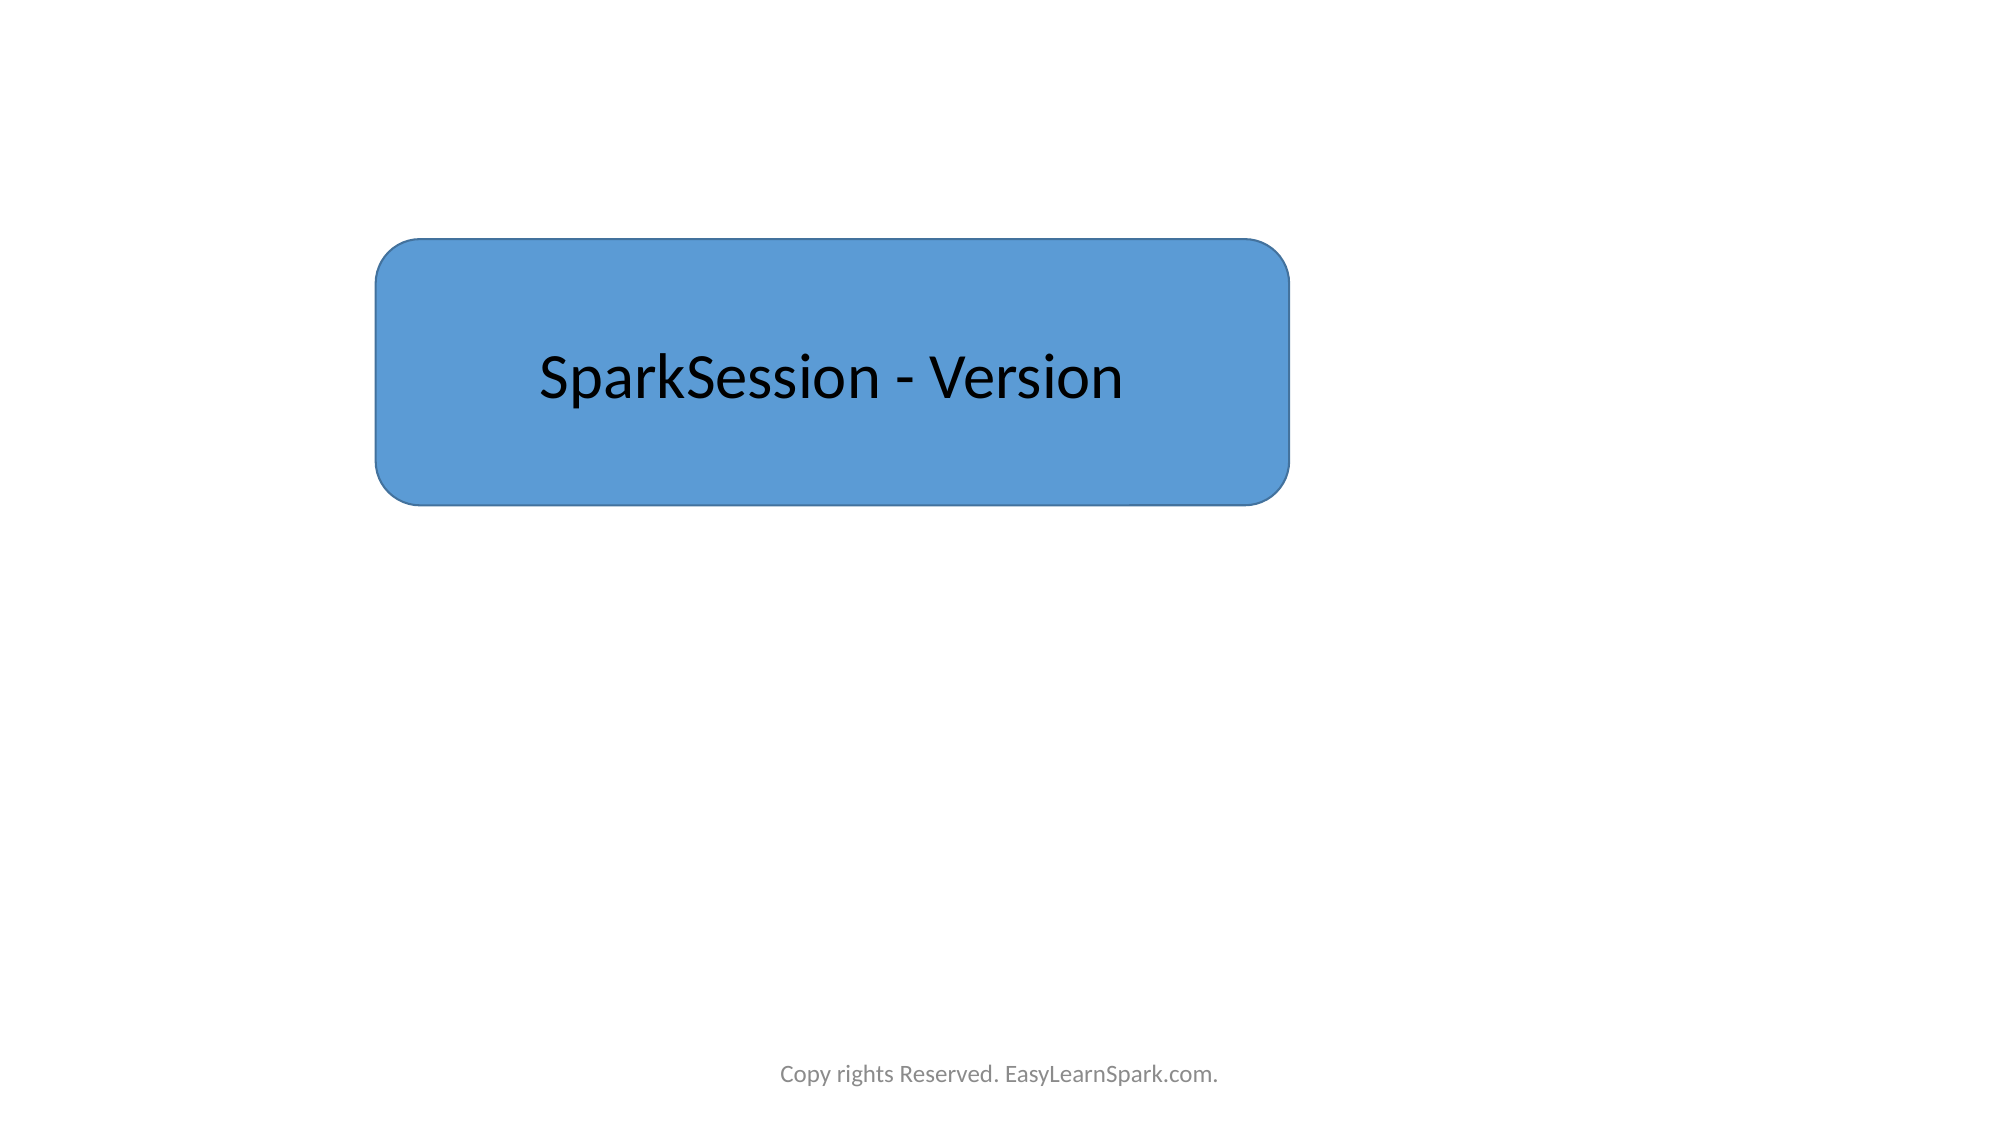

SparkSession - Version
Copy rights Reserved. EasyLearnSpark.com.